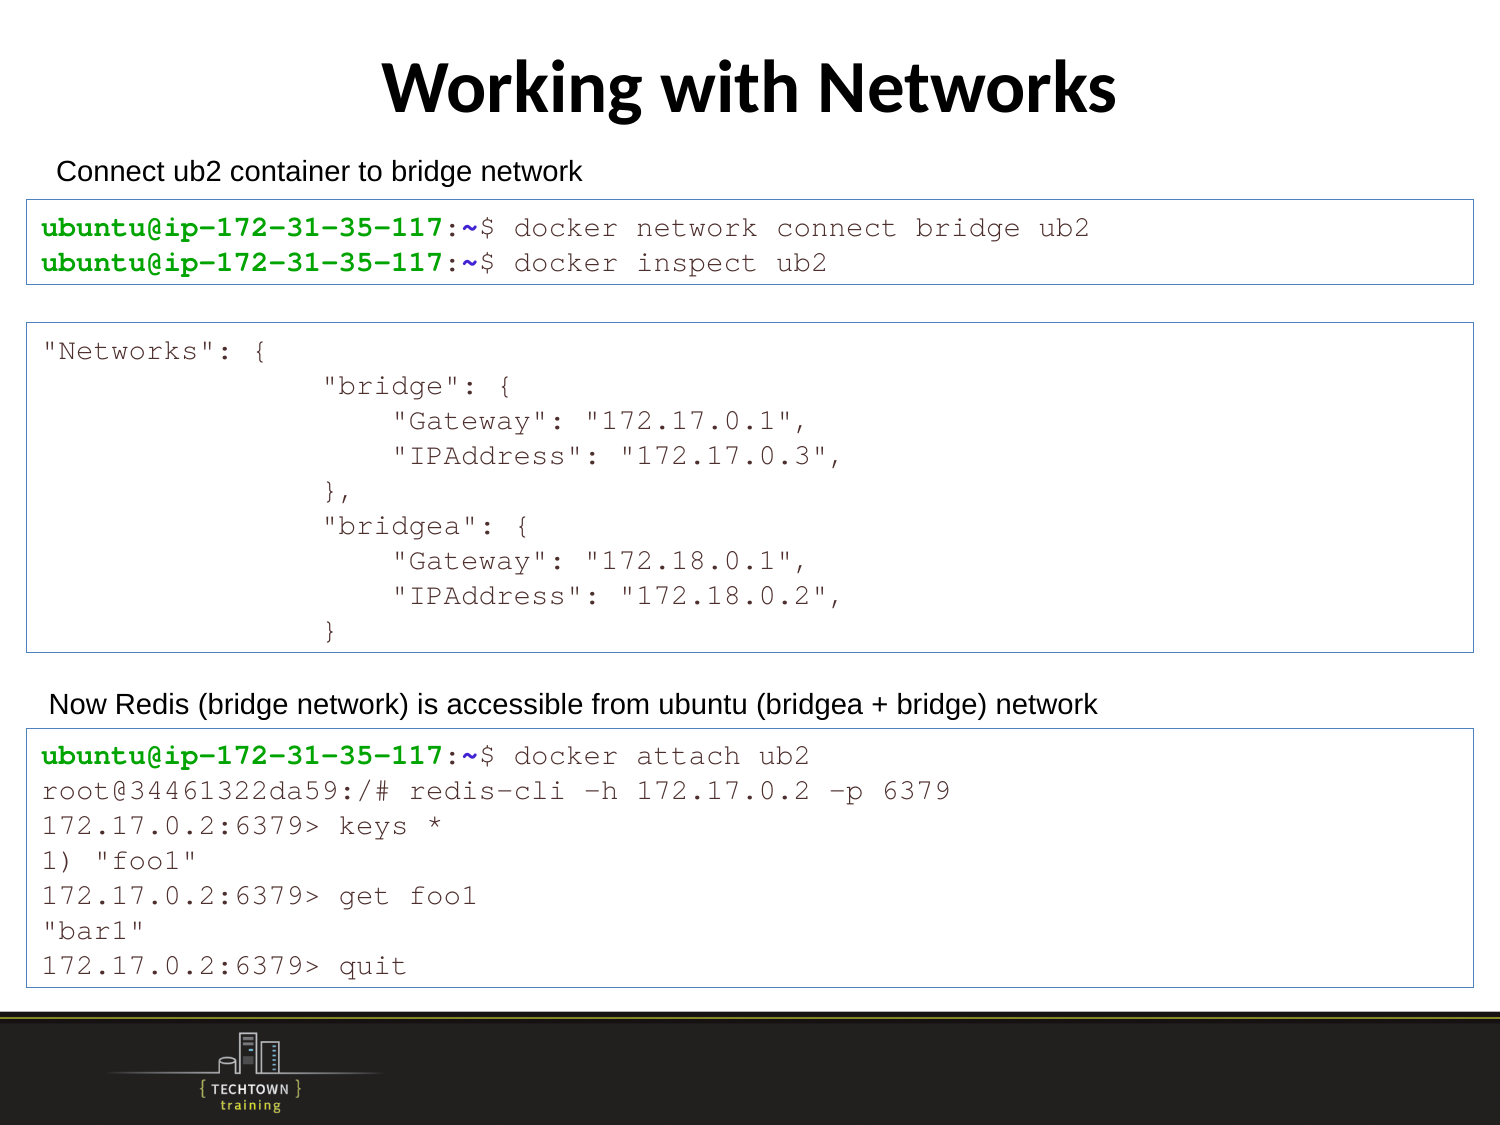

# Working with Networks
Connect ub2 container to bridge network
ubuntu@ip-172-31-35-117:~$ docker network connect bridge ub2
ubuntu@ip-172-31-35-117:~$ docker inspect ub2
"Networks": {
                "bridge": {
                    "Gateway": "172.17.0.1",
                    "IPAddress": "172.17.0.3",
                },
                "bridgea": {
                    "Gateway": "172.18.0.1",
                    "IPAddress": "172.18.0.2",
                }
Now Redis (bridge network) is accessible from ubuntu (bridgea + bridge) network
ubuntu@ip-172-31-35-117:~$ docker attach ub2
root@34461322da59:/# redis-cli -h 172.17.0.2 -p 6379
172.17.0.2:6379> keys *
1) "foo1"
172.17.0.2:6379> get foo1
"bar1"
172.17.0.2:6379> quit